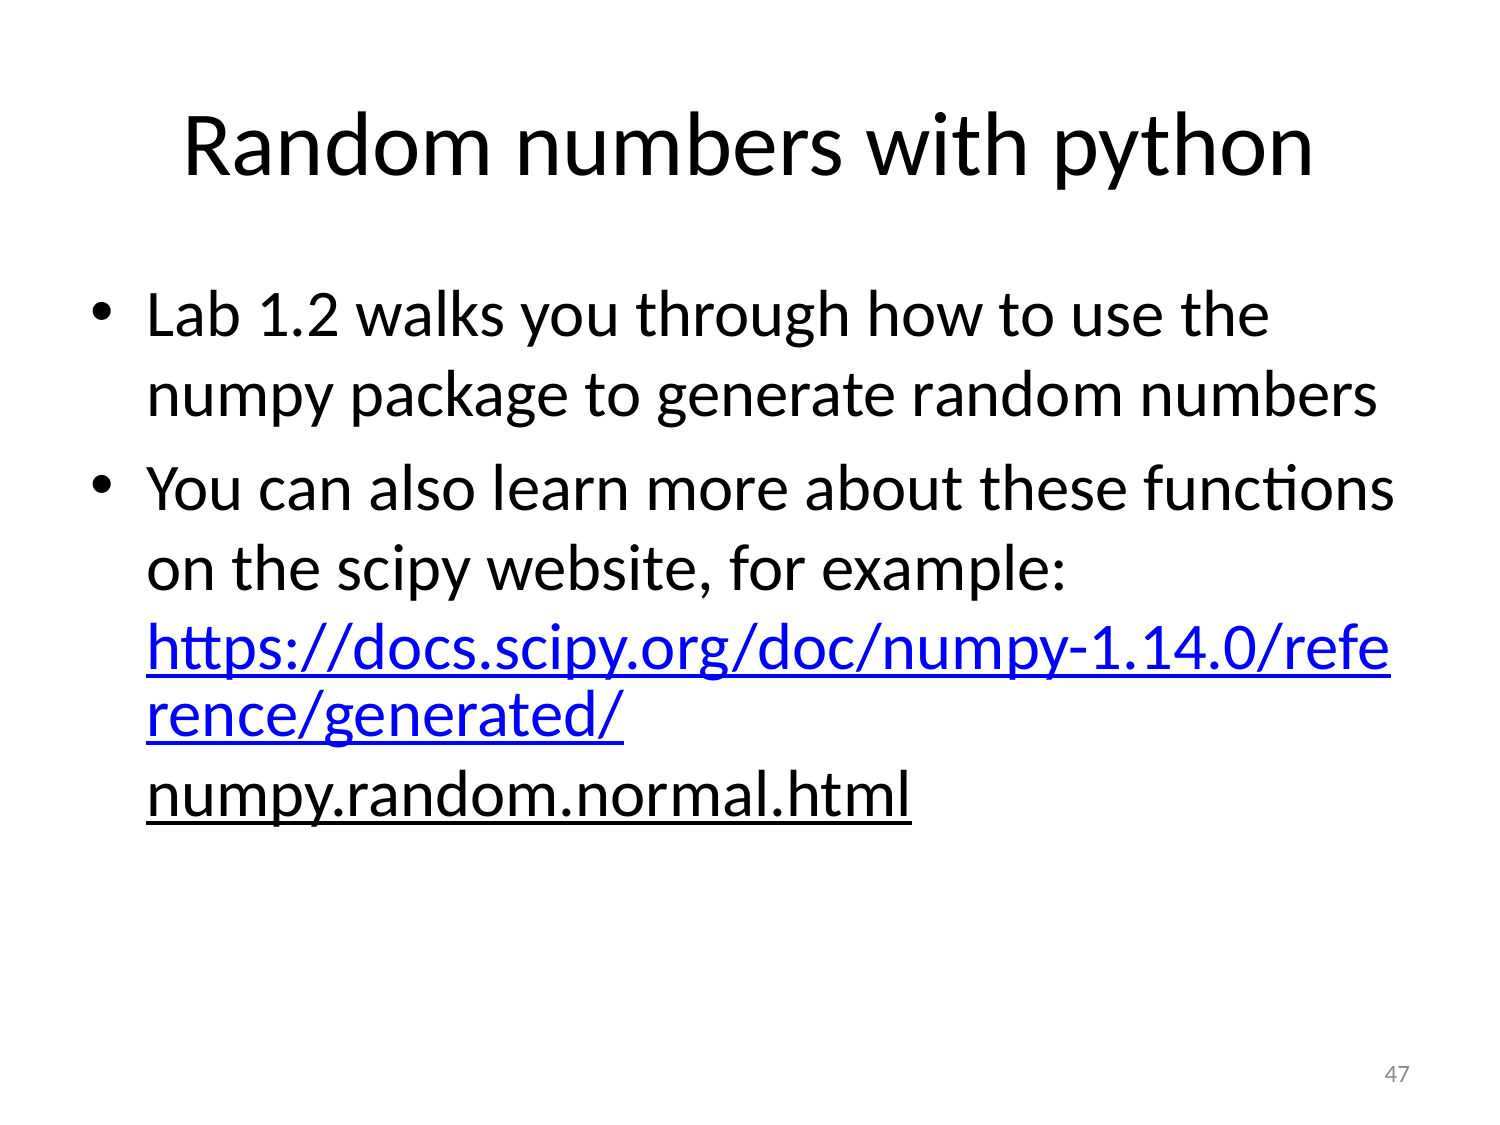

# Random numbers with python
Lab 1.2 walks you through how to use the numpy package to generate random numbers
You can also learn more about these functions on the scipy website, for example: https://docs.scipy.org/doc/numpy-1.14.0/reference/generated/numpy.random.normal.html
47